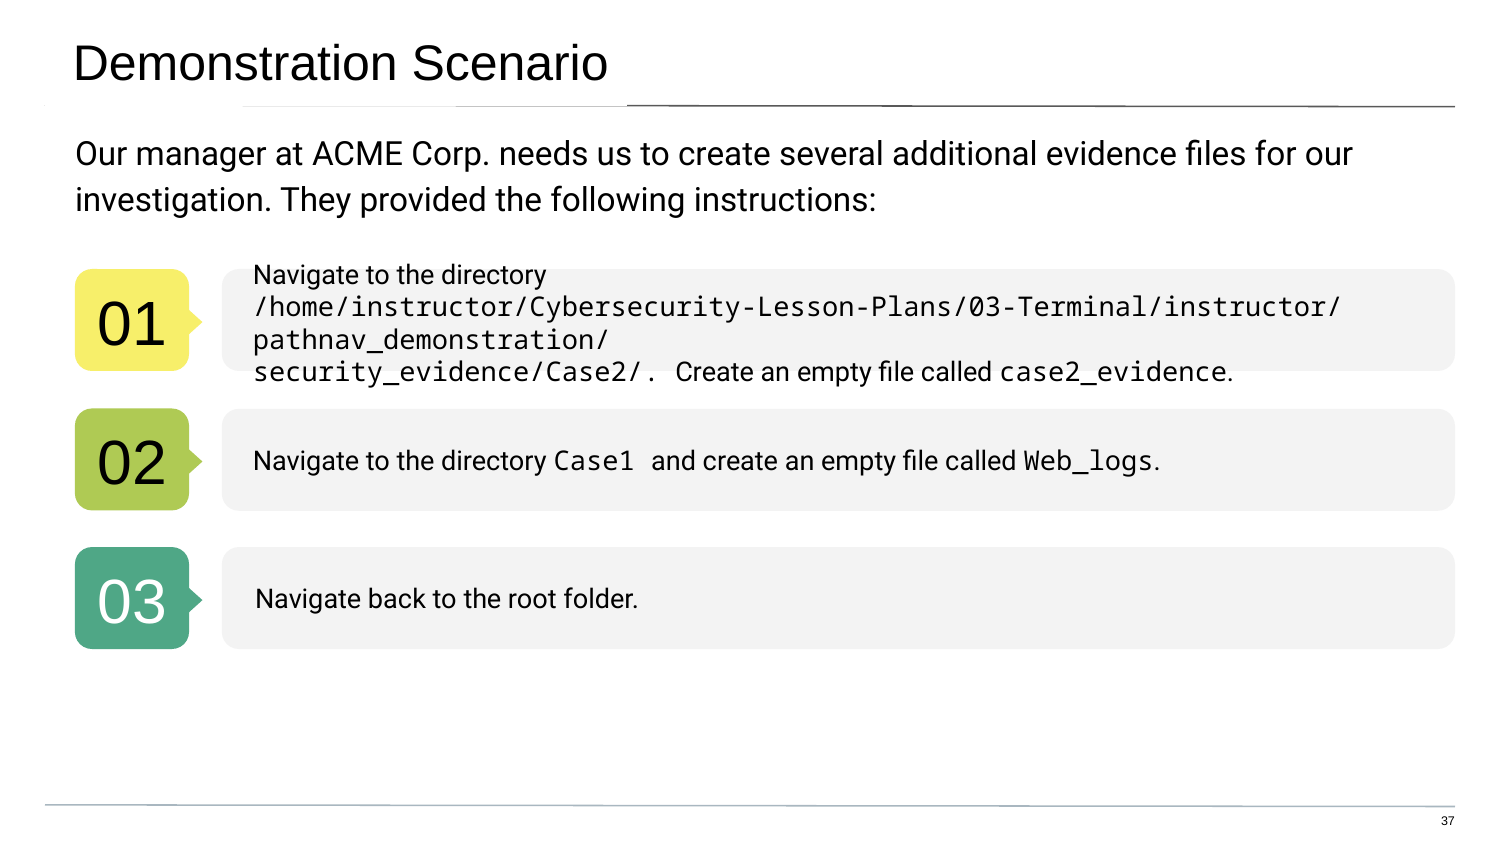

# Demonstration Scenario
Our manager at ACME Corp. needs us to create several additional evidence files for our investigation. They provided the following instructions:
01

Navigate to the directory /home/instructor/Cybersecurity-Lesson-Plans/03-Terminal/instructor/pathnav_demonstration/
security_evidence/Case2/. Create an empty file called case2_evidence.
02

Navigate to the directory Case1 and create an empty file called Web_logs.
03

Navigate back to the root folder.
37